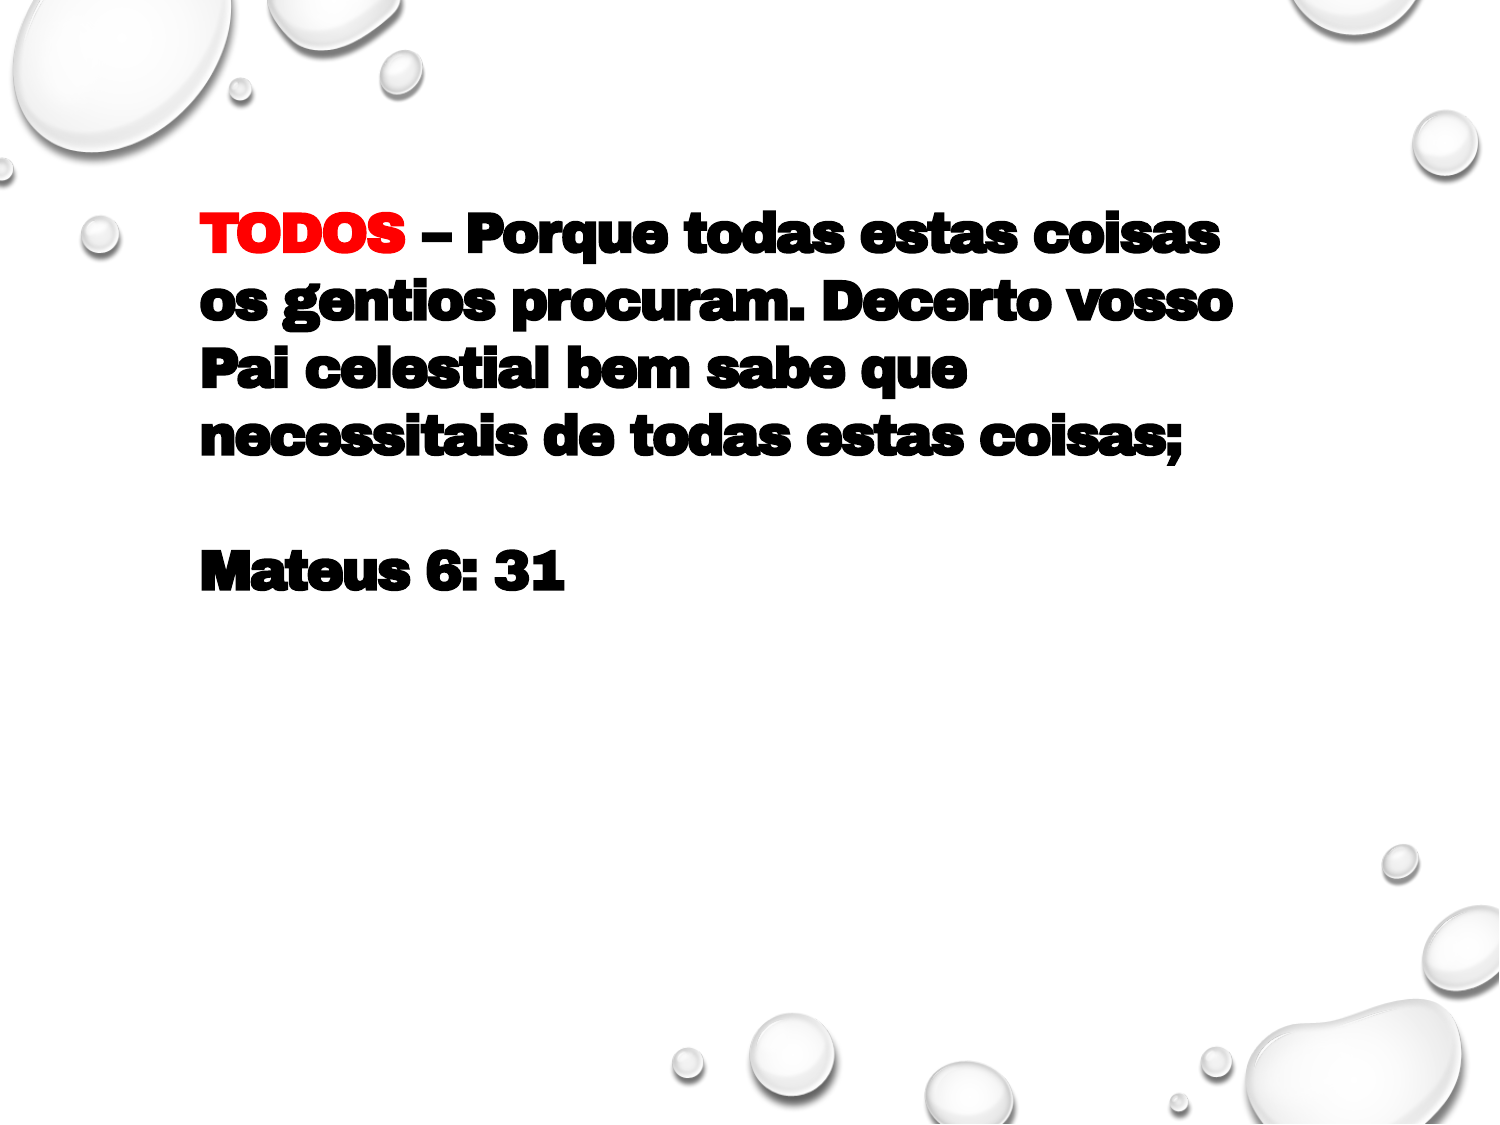

TODOS – Porque todas estas coisas os gentios procuram. Decerto vosso Pai celestial bem sabe que necessitais de todas estas coisas;

Mateus 6: 31